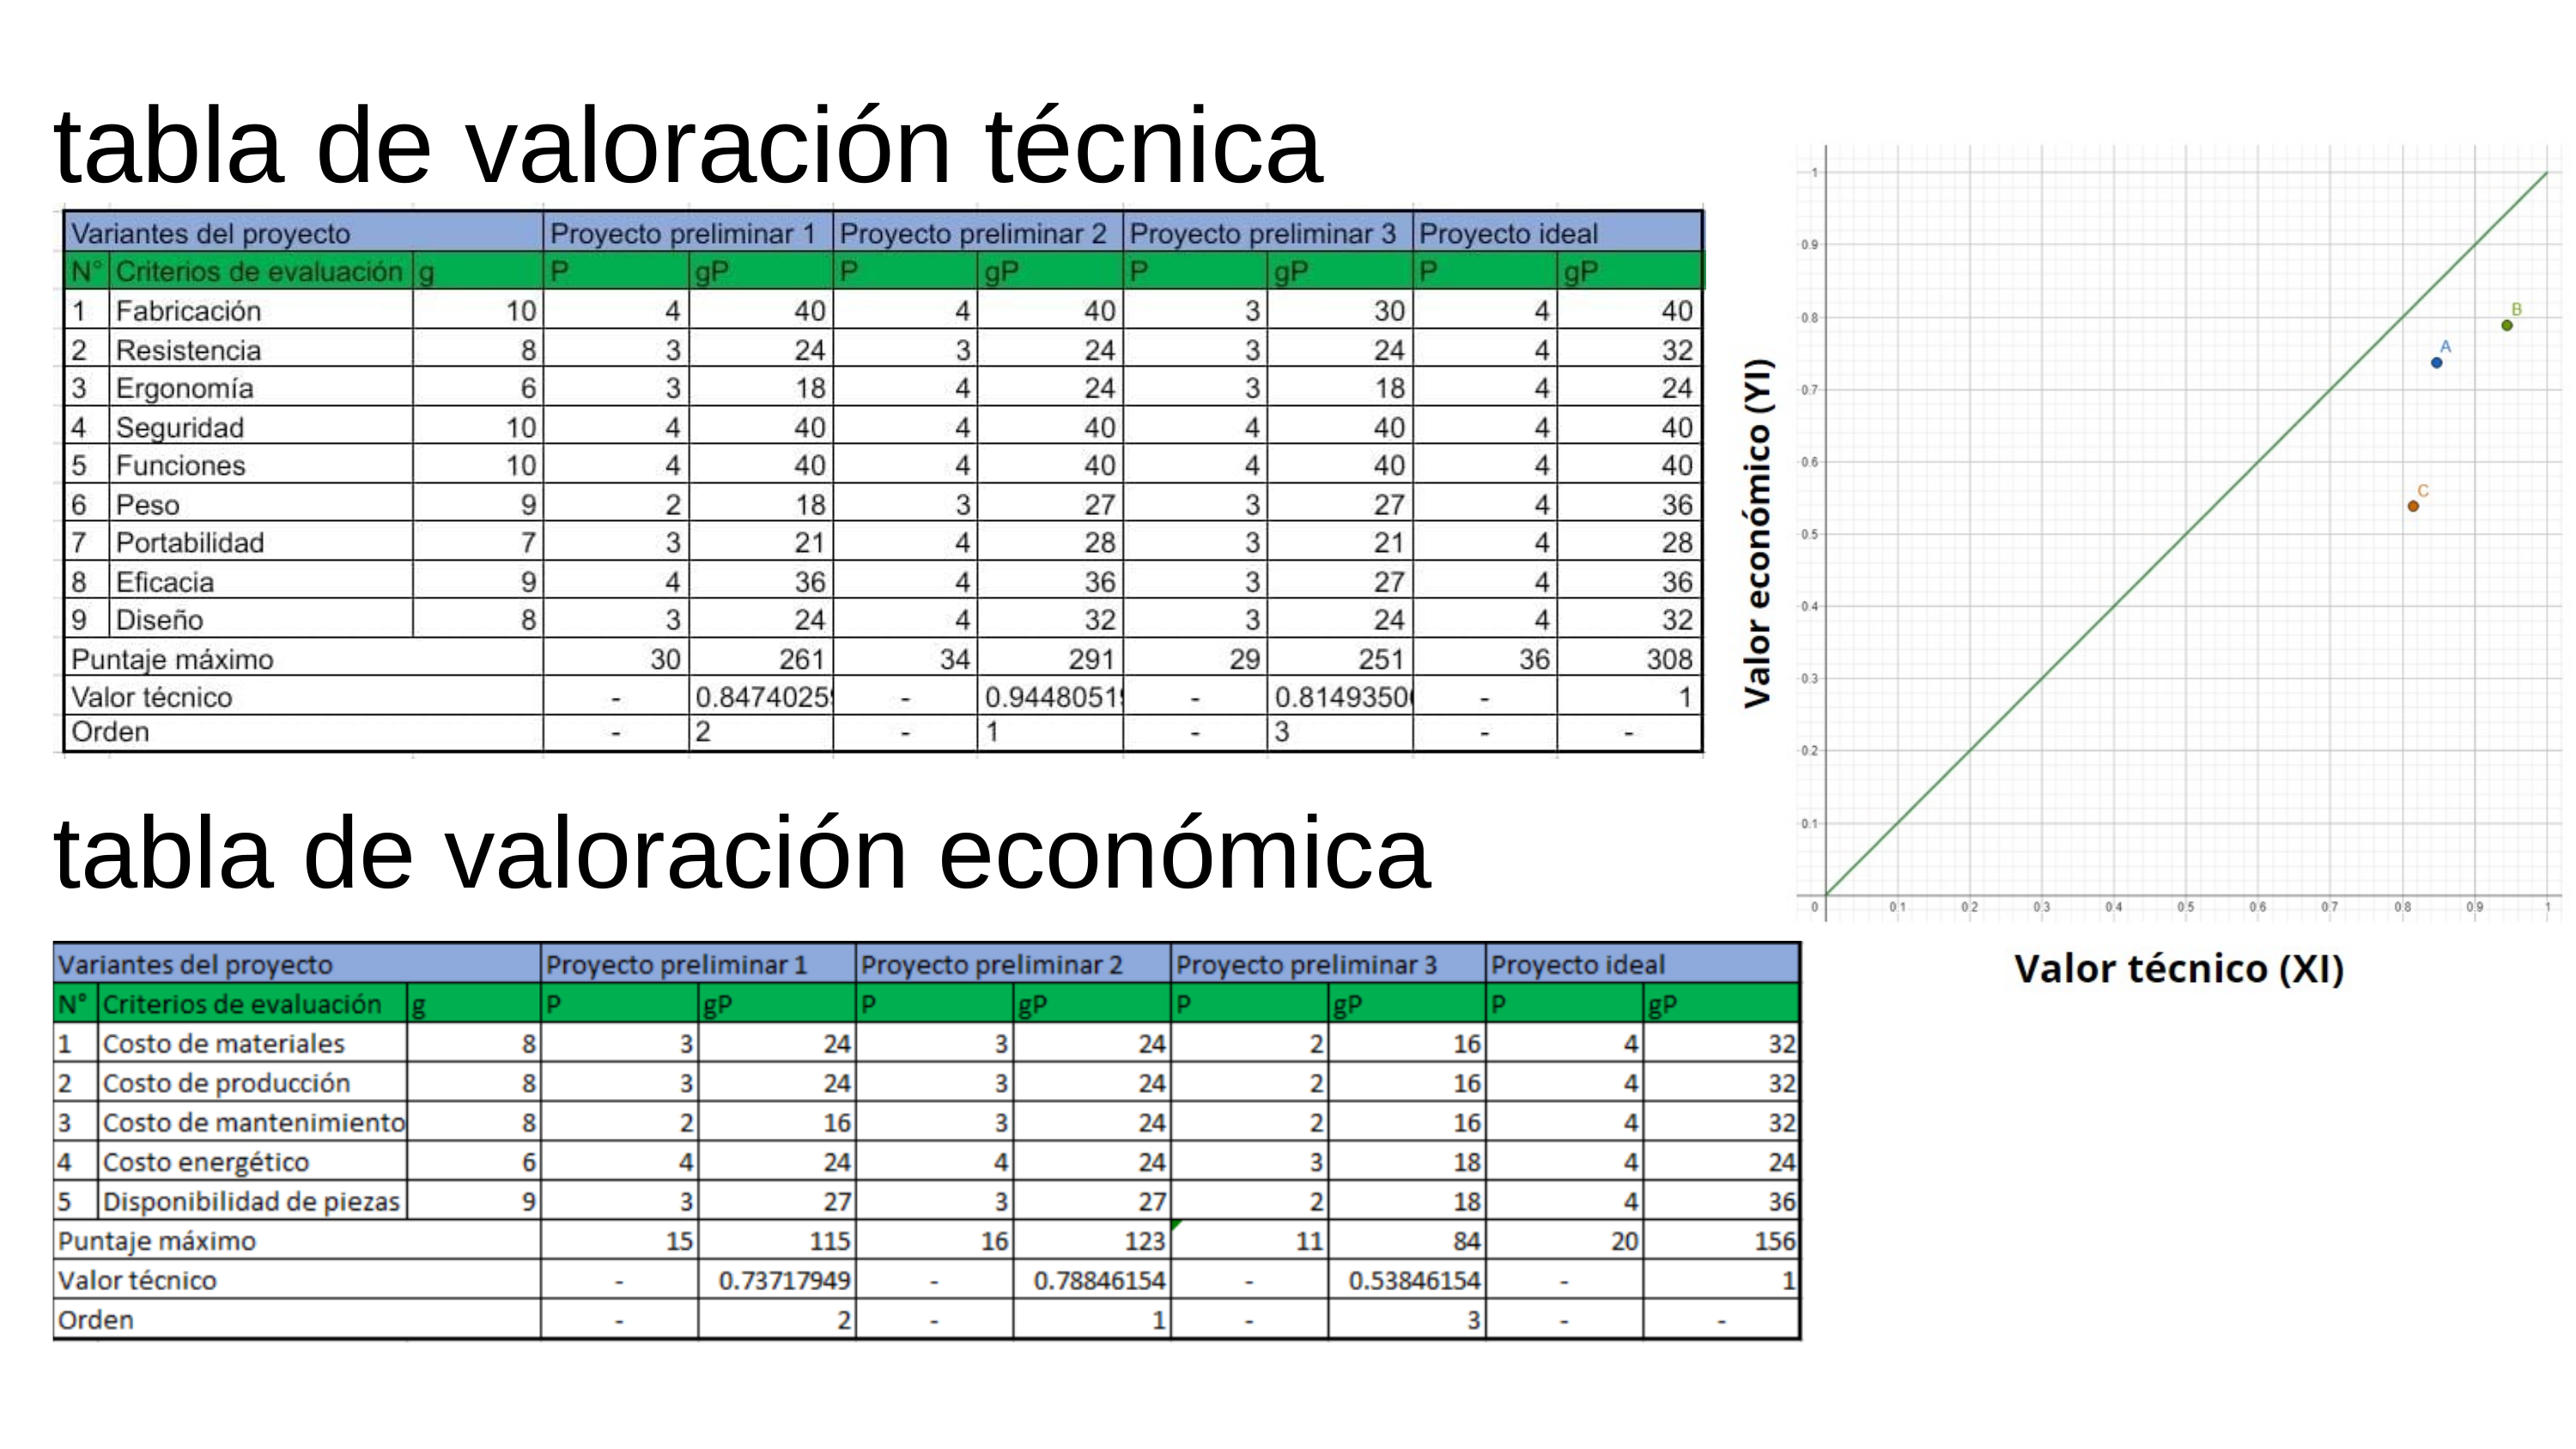

tabla de valoración técnica

tabla de valoración económica